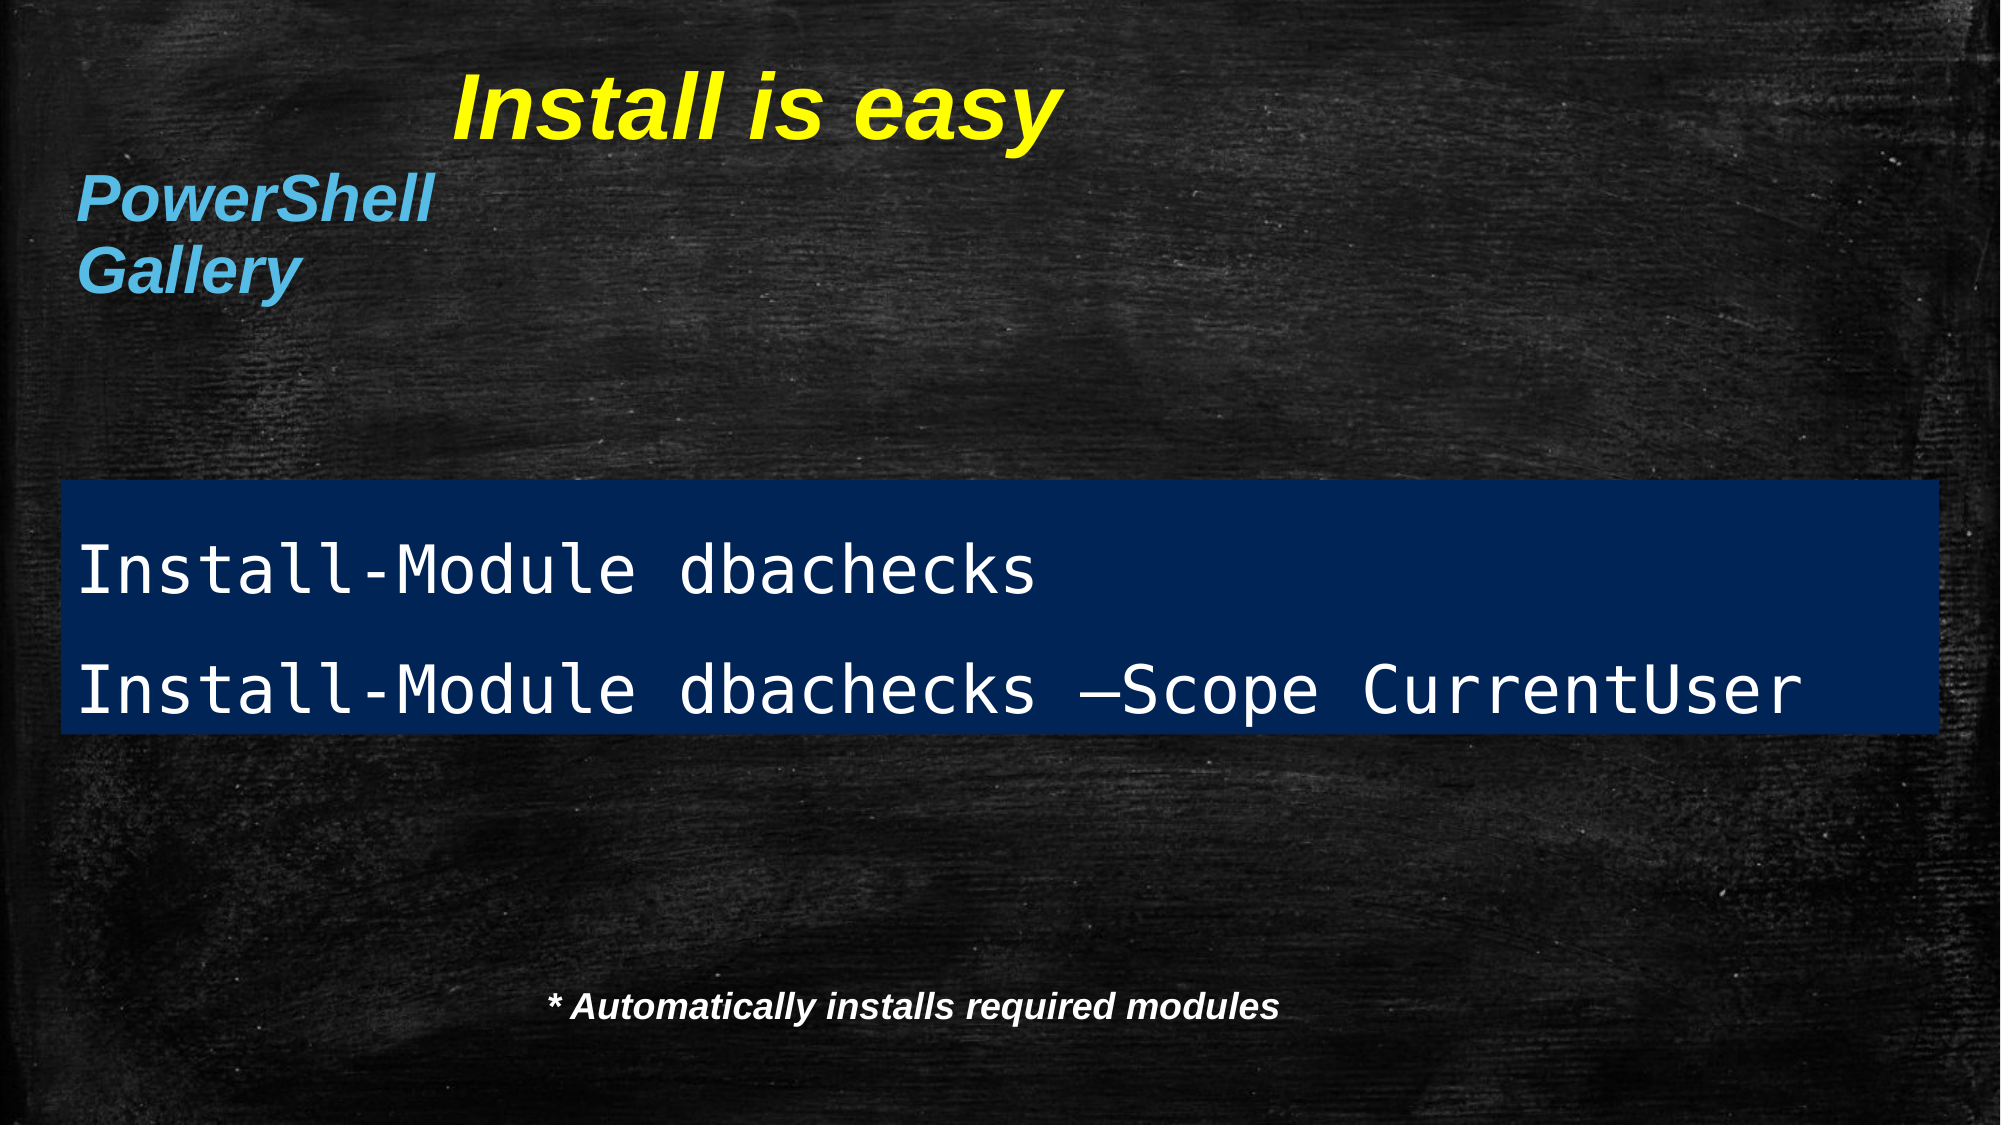

# Install is easy
PowerShell Gallery
Install-Module dbachecks
Install-Module dbachecks –Scope CurrentUser
* Automatically installs required modules